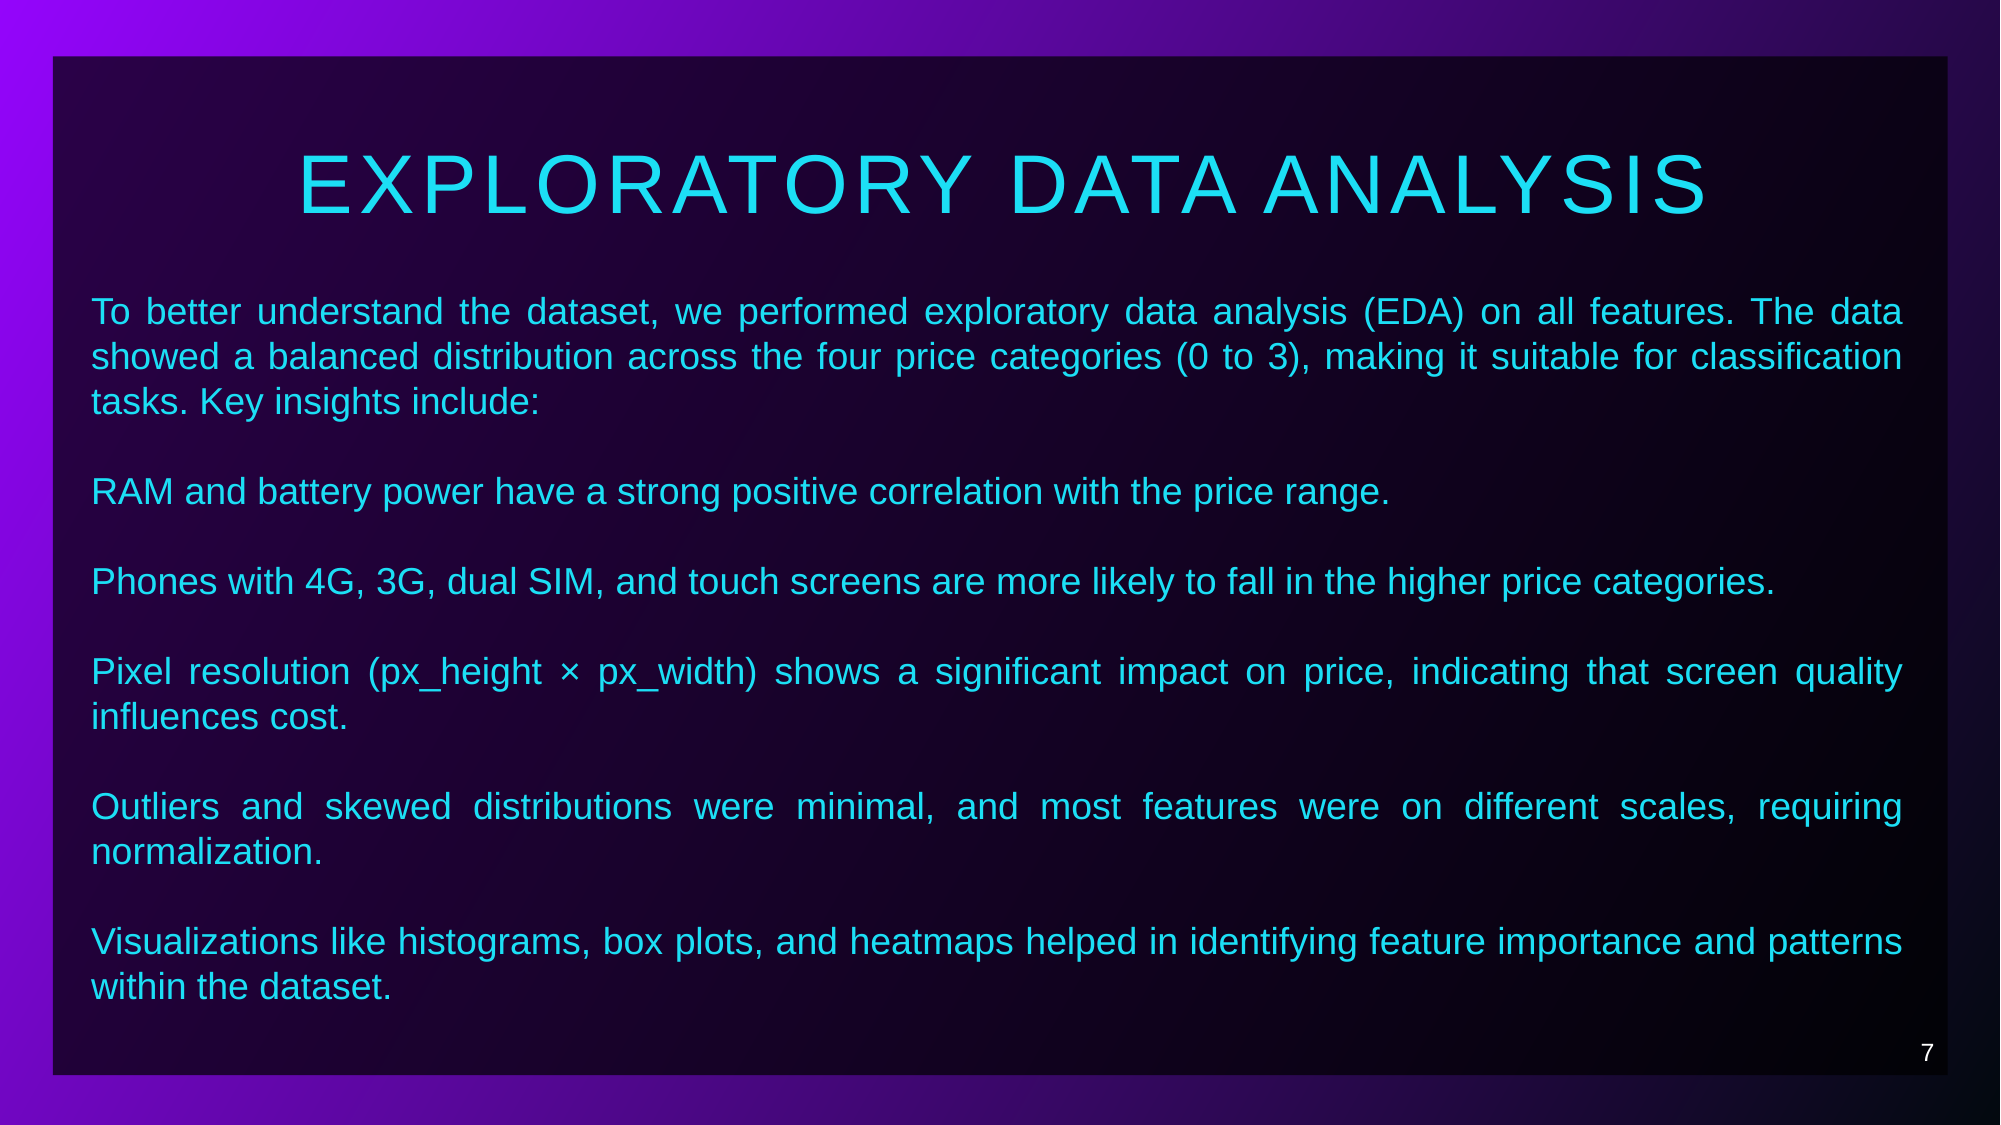

Exploratory data analysis

To better understand the dataset, we performed exploratory data analysis (EDA) on all features. The data showed a balanced distribution across the four price categories (0 to 3), making it suitable for classification tasks. Key insights include:

RAM and battery power have a strong positive correlation with the price range.

Phones with 4G, 3G, dual SIM, and touch screens are more likely to fall in the higher price categories.

Pixel resolution (px_height × px_width) shows a significant impact on price, indicating that screen quality influences cost.

Outliers and skewed distributions were minimal, and most features were on different scales, requiring normalization.

Visualizations like histograms, box plots, and heatmaps helped in identifying feature importance and patterns within the dataset.

7